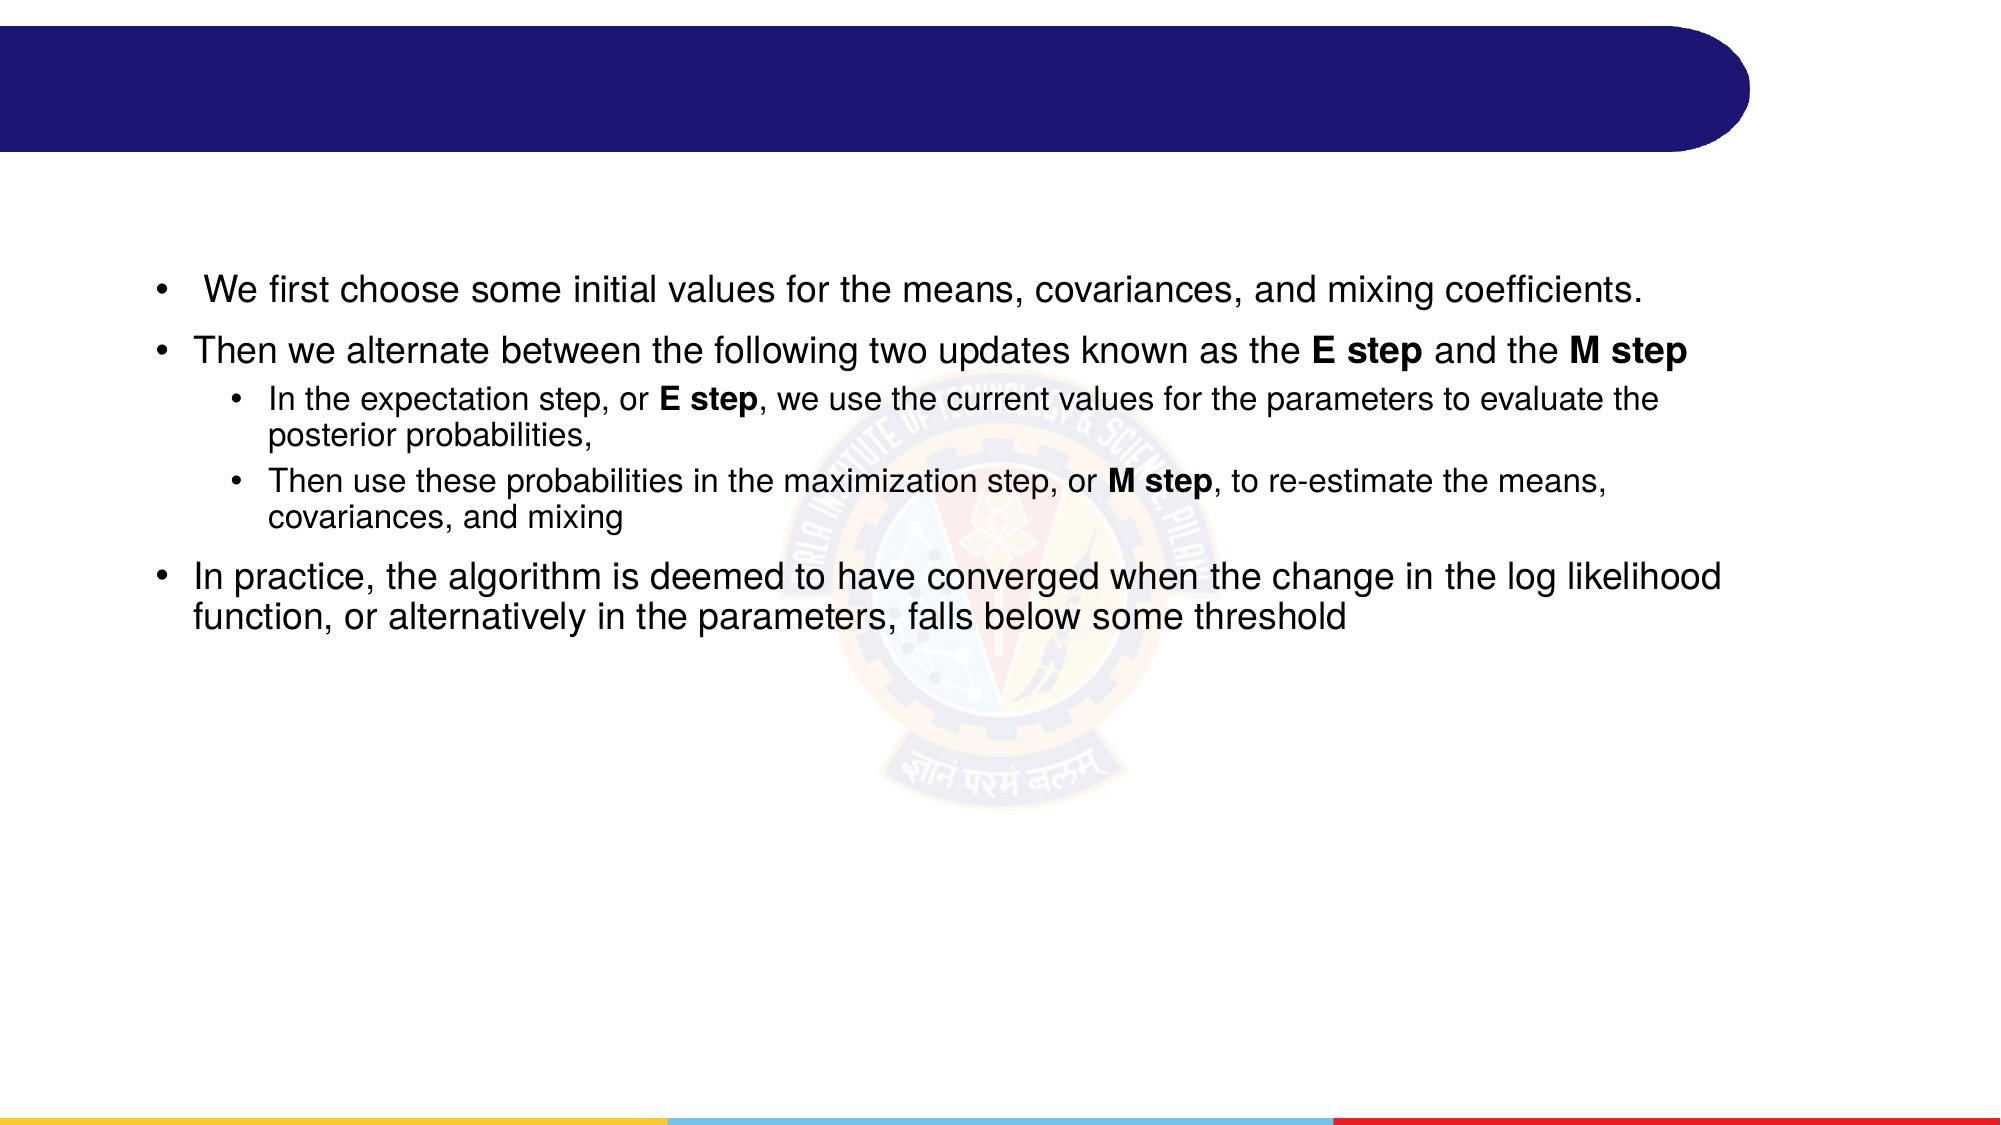

#

 We ﬁrst choose some initial values for the means, covariances, and mixing coefﬁcients.
Then we alternate between the following two updates known as the E step and the M step
In the expectation step, or E step, we use the current values for the parameters to evaluate the posterior probabilities,
Then use these probabilities in the maximization step, or M step, to re-estimate the means, covariances, and mixing
In practice, the algorithm is deemed to have converged when the change in the log likelihood function, or alternatively in the parameters, falls below some threshold